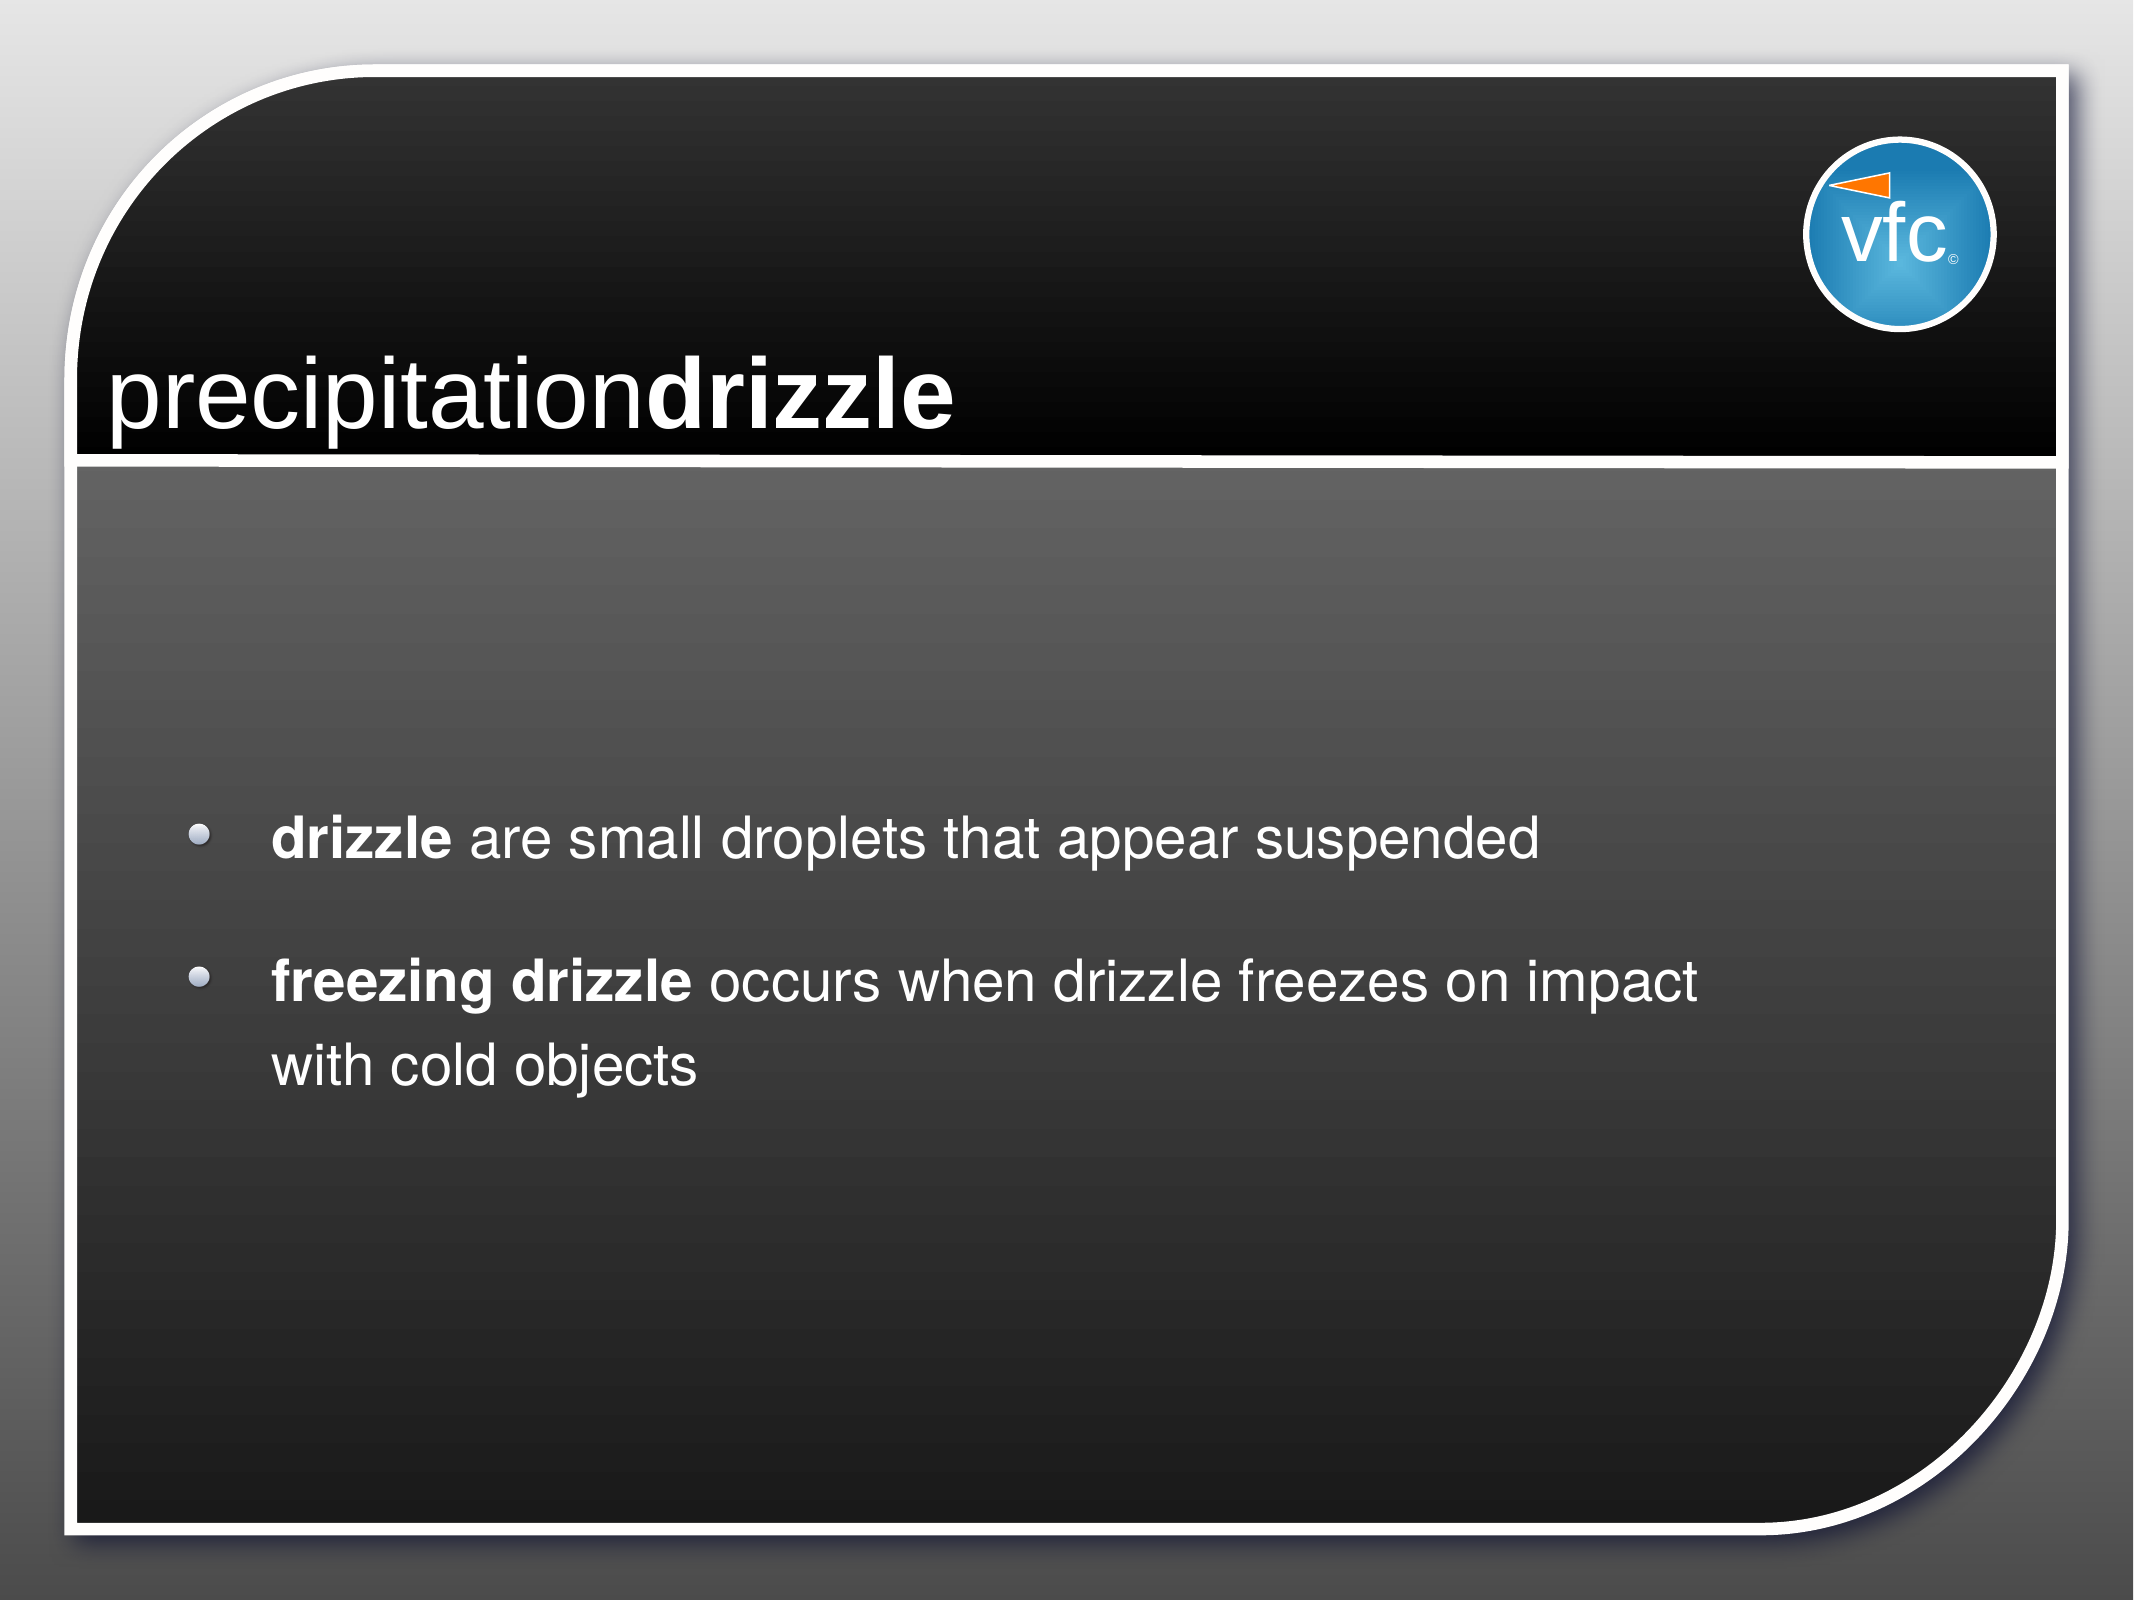

vfc©

# precipitationdrizzle
drizzle are small droplets that appear suspended
freezing drizzle occurs when drizzle freezes on impact with cold objects